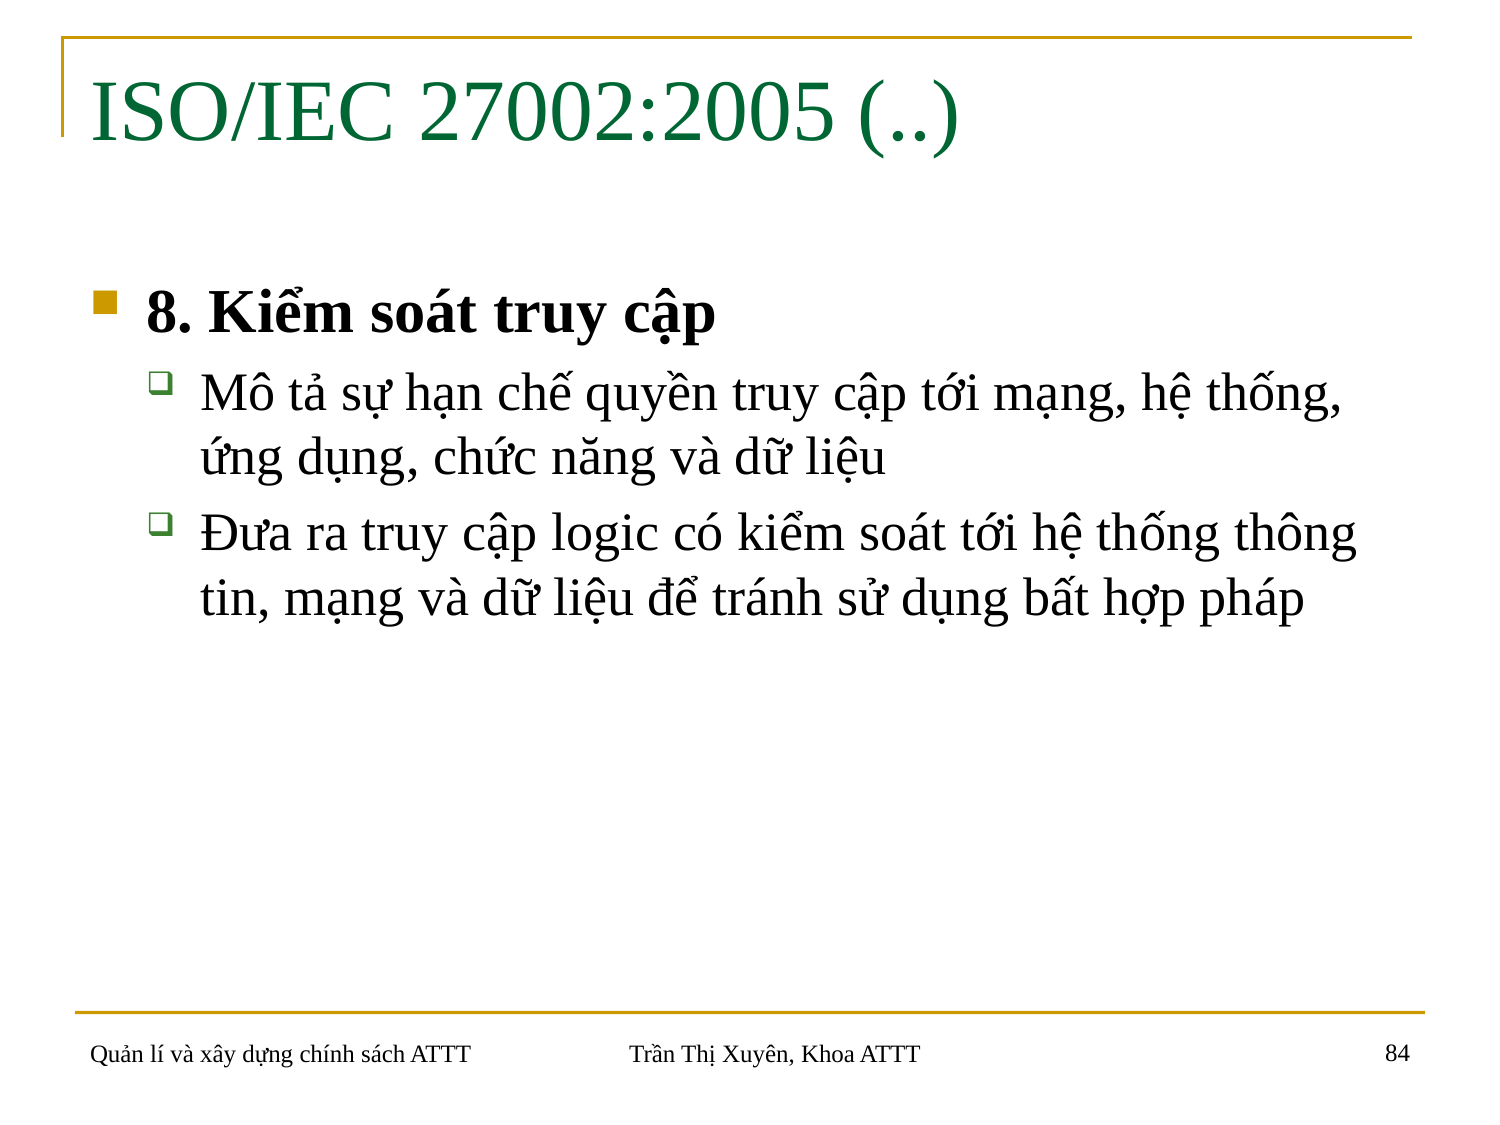

# ISO/IEC 27002:2005 (..)
8. Kiểm soát truy cập
Mô tả sự hạn chế quyền truy cập tới mạng, hệ thống, ứng dụng, chức năng và dữ liệu
Đưa ra truy cập logic có kiểm soát tới hệ thống thông tin, mạng và dữ liệu để tránh sử dụng bất hợp pháp

84
Quản lí và xây dựng chính sách ATTT
Trần Thị Xuyên, Khoa ATTT